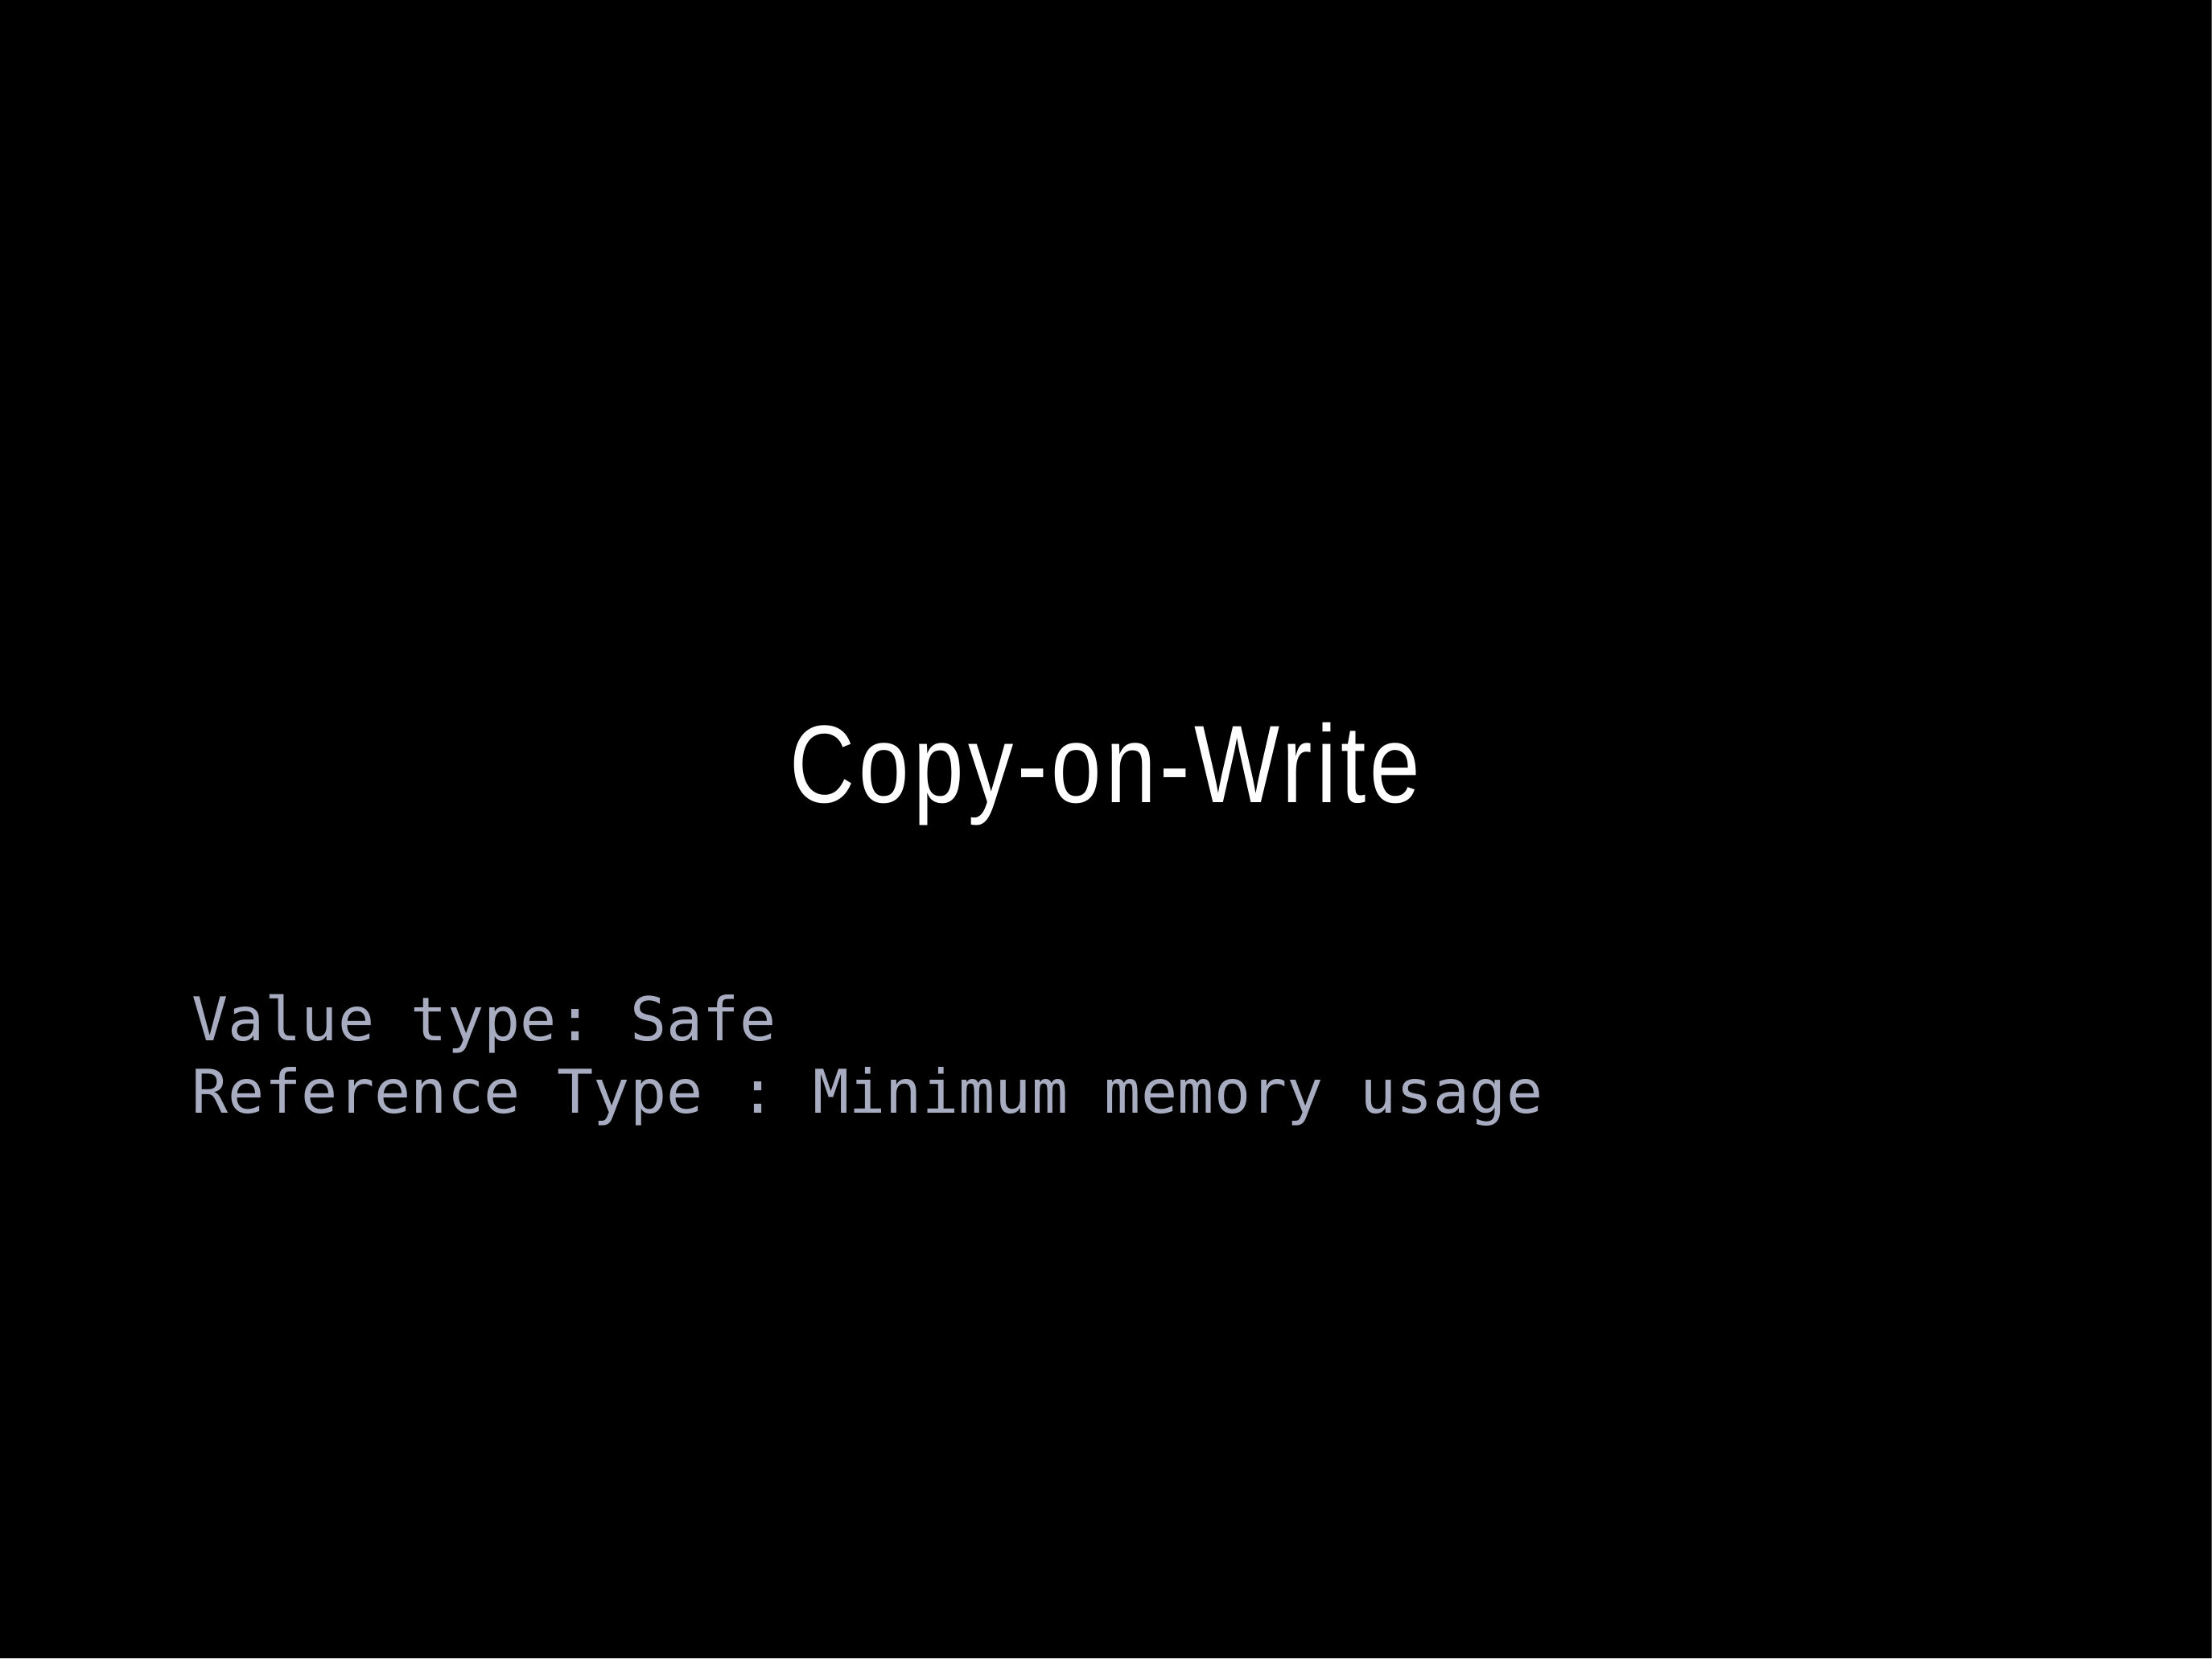

# Copy-on-Write
Value type: Safe
Reference Type : Minimum memory usage